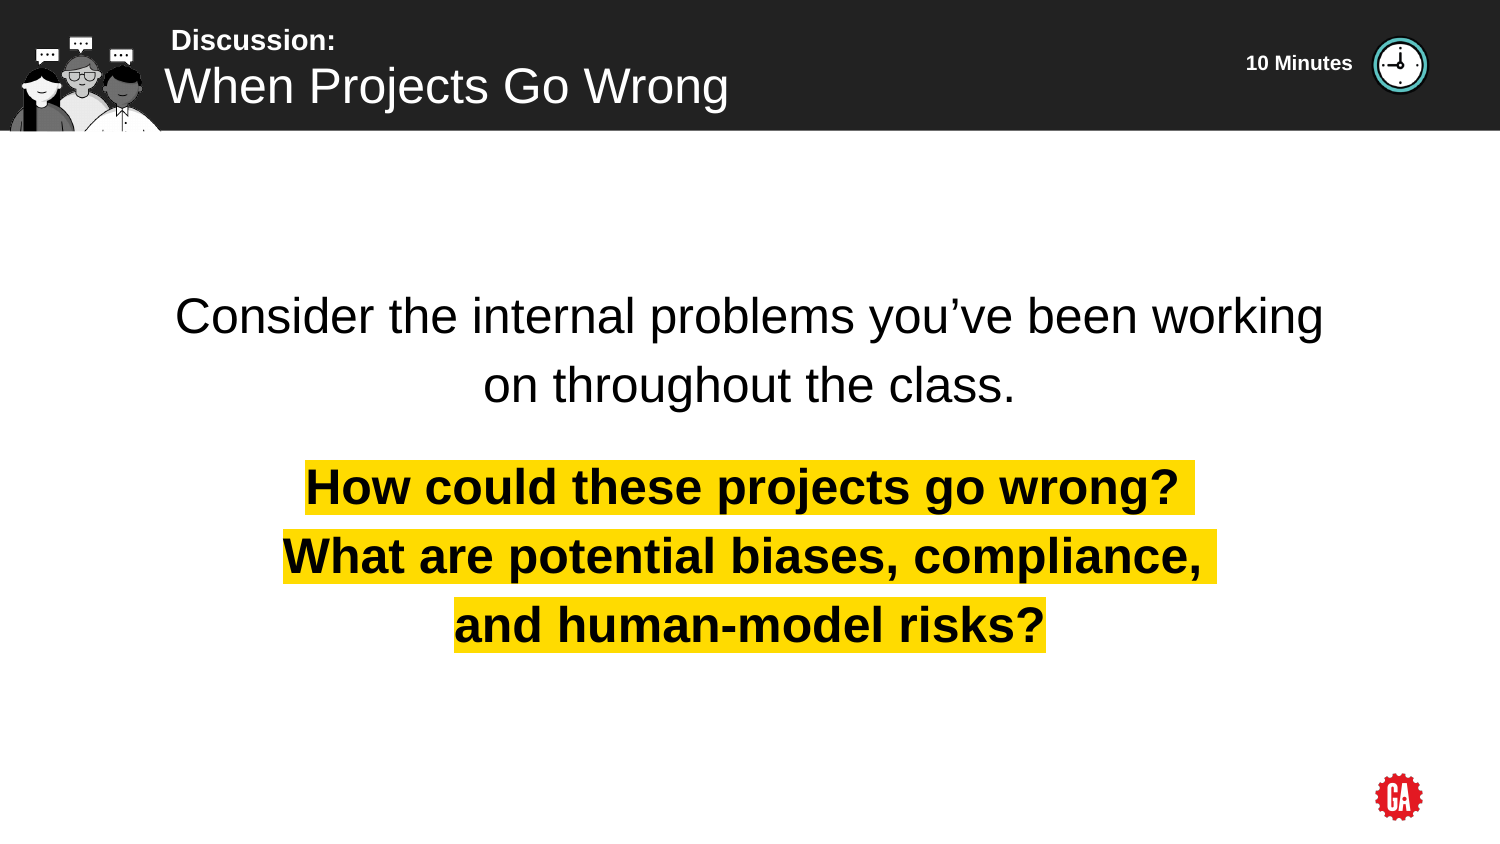

10 Minutes
# When Projects Go Wrong
Consider the internal problems you’ve been working on throughout the class.
How could these projects go wrong?
What are potential biases, compliance,
and human-model risks?